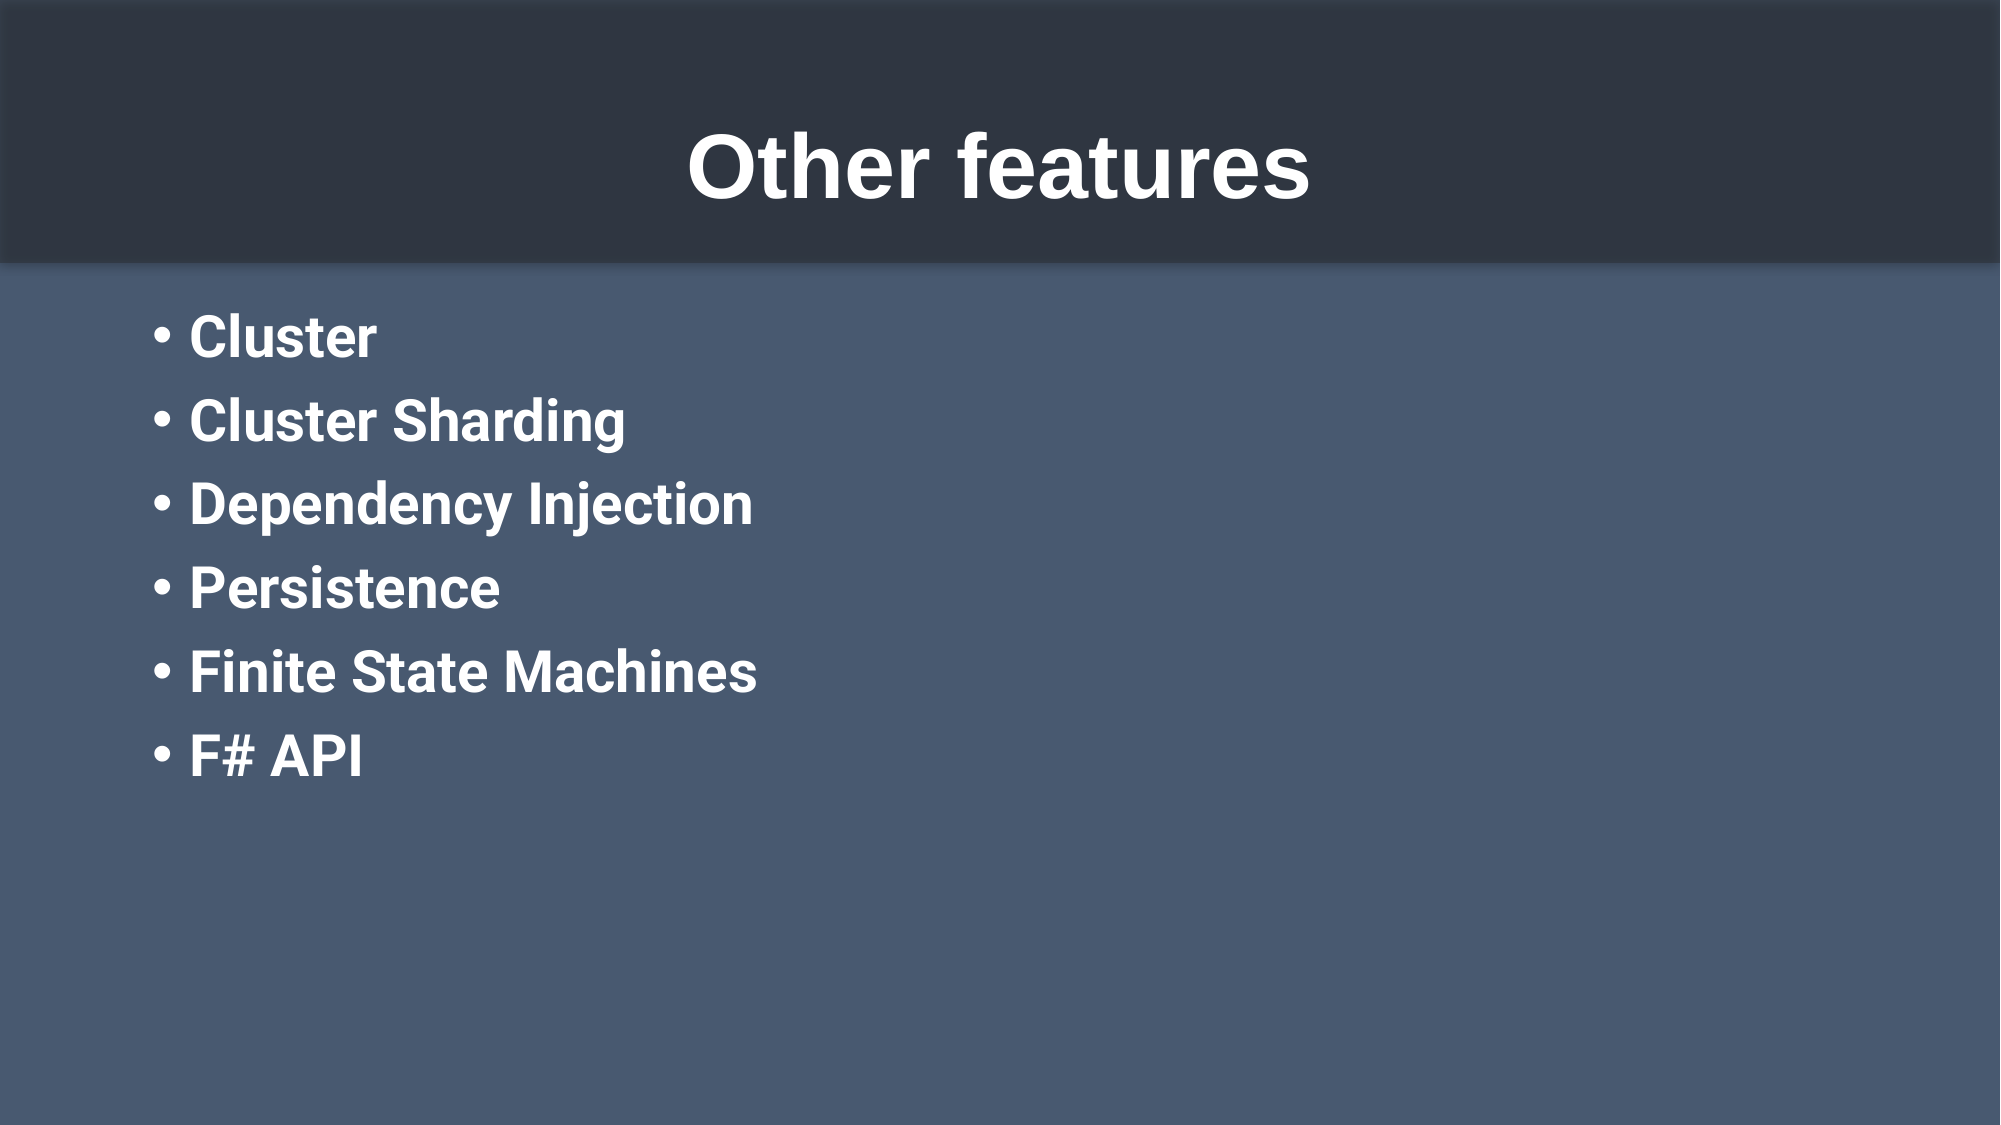

# Other features
Cluster
Cluster Sharding
Dependency Injection
Persistence
Finite State Machines
F# API